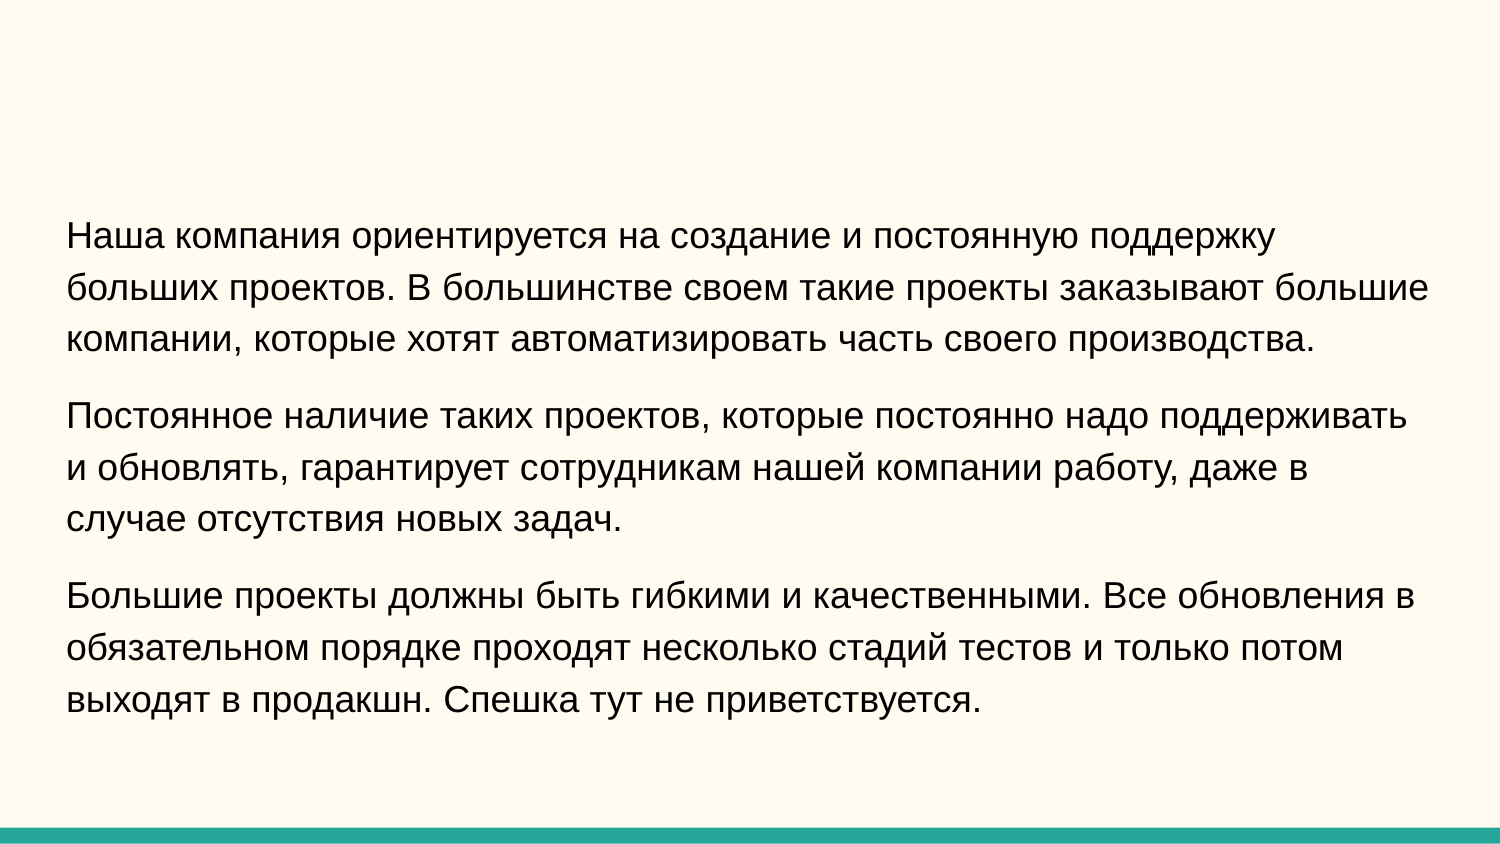

Наша компания ориентируется на создание и постоянную поддержку больших проектов. В большинстве своем такие проекты заказывают большие компании, которые хотят автоматизировать часть своего производства.
Постоянное наличие таких проектов, которые постоянно надо поддерживать и обновлять, гарантирует сотрудникам нашей компании работу, даже в случае отсутствия новых задач.
Большие проекты должны быть гибкими и качественными. Все обновления в обязательном порядке проходят несколько стадий тестов и только потом выходят в продакшн. Спешка тут не приветствуется.